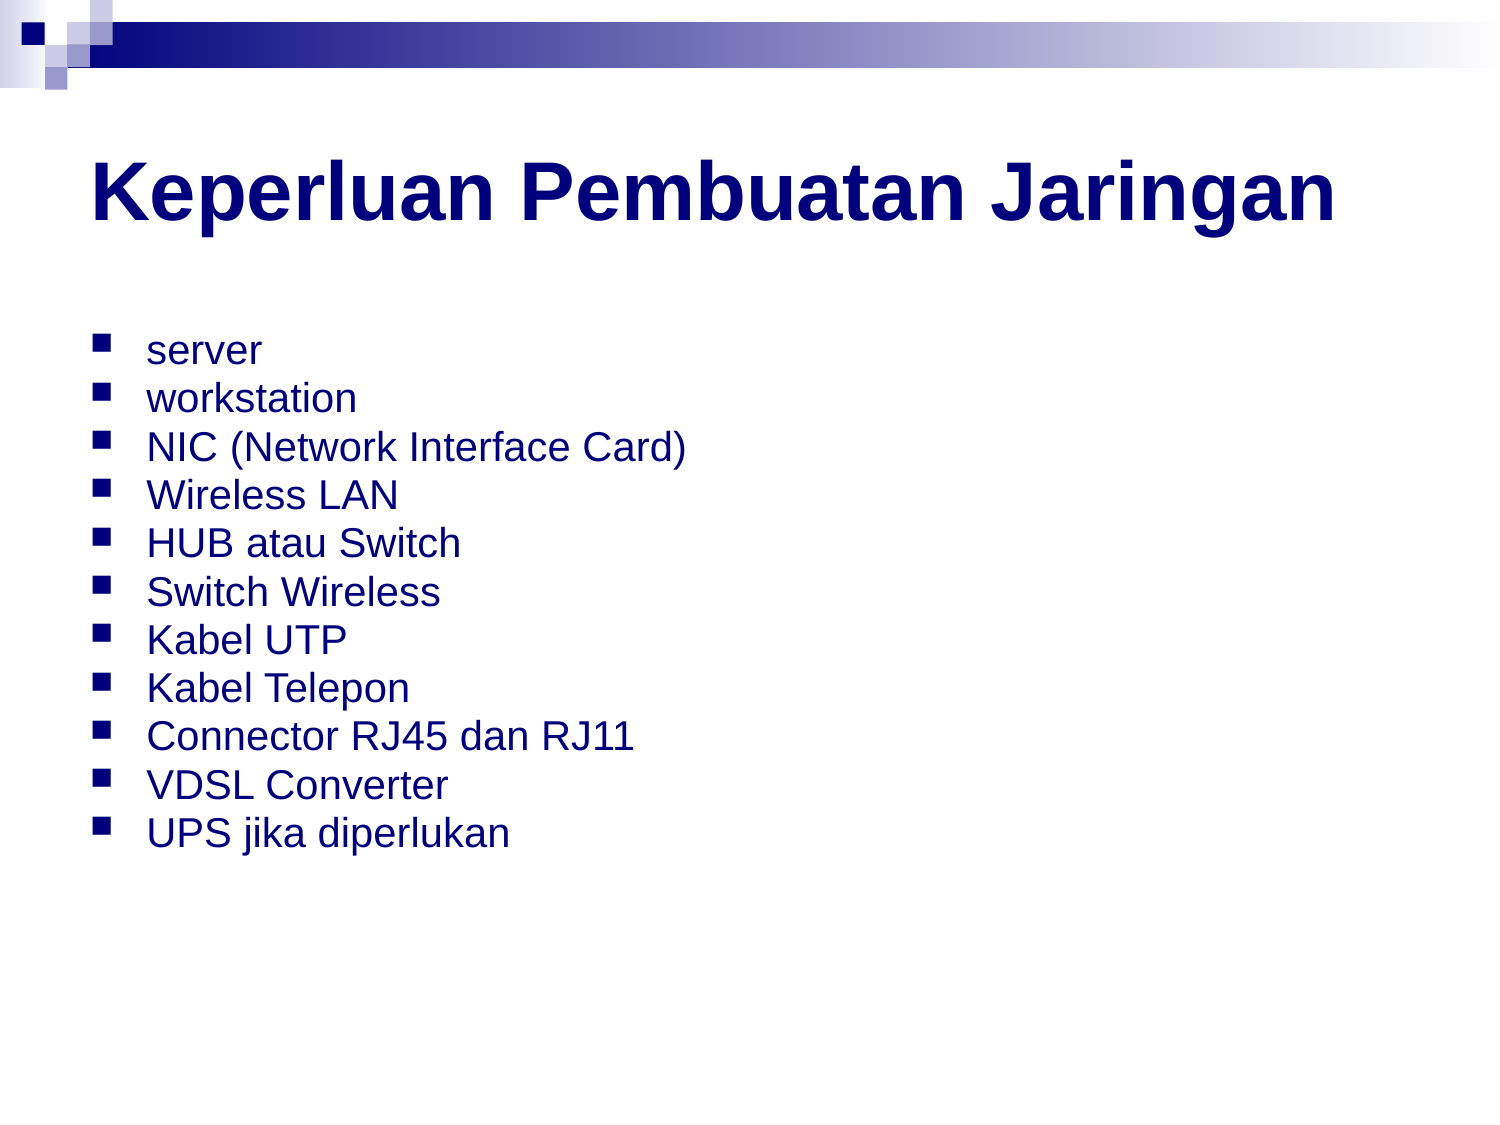

# Keperluan Pembuatan Jaringan
server
workstation
NIC (Network Interface Card)
Wireless LAN
HUB atau Switch
Switch Wireless
Kabel UTP
Kabel Telepon
Connector RJ45 dan RJ11
VDSL Converter
UPS jika diperlukan